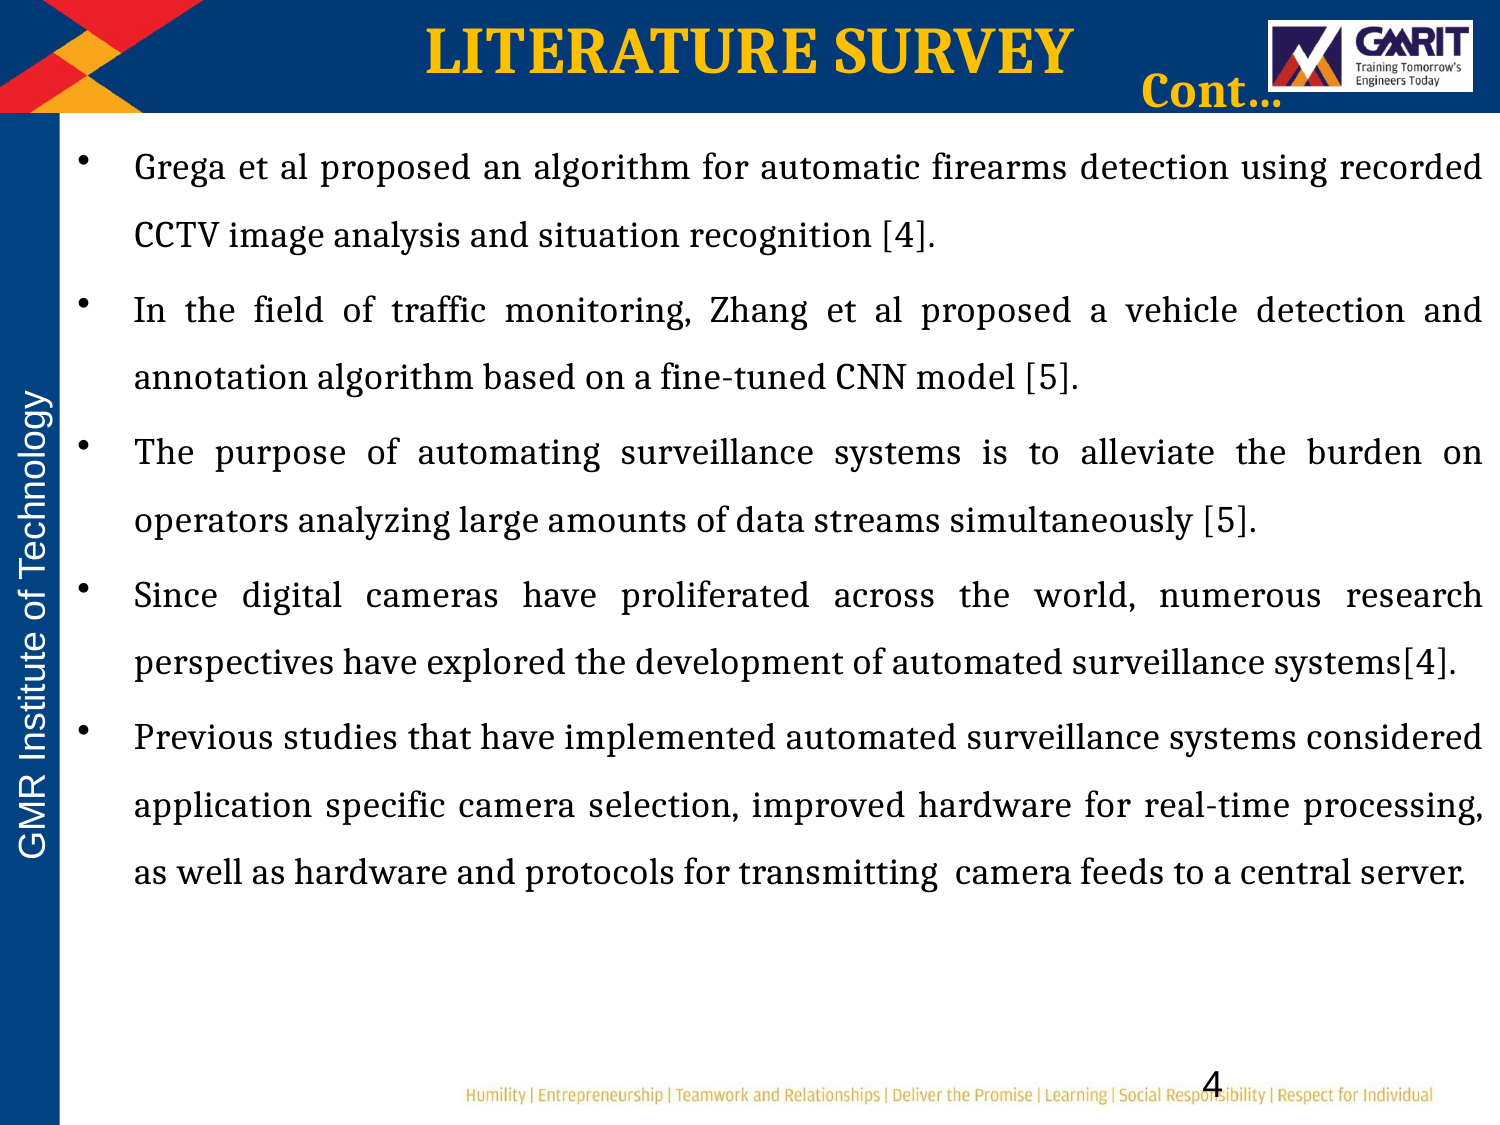

# LITERATURE SURVEY
Cont…
Grega et al proposed an algorithm for automatic firearms detection using recorded CCTV image analysis and situation recognition [4].
In the field of traffic monitoring, Zhang et al proposed a vehicle detection and annotation algorithm based on a fine-tuned CNN model [5].
The purpose of automating surveillance systems is to alleviate the burden on operators analyzing large amounts of data streams simultaneously [5].
Since digital cameras have proliferated across the world, numerous research perspectives have explored the development of automated surveillance systems[4].
Previous studies that have implemented automated surveillance systems considered application specific camera selection, improved hardware for real-time processing, as well as hardware and protocols for transmitting  camera feeds to a central server.

4